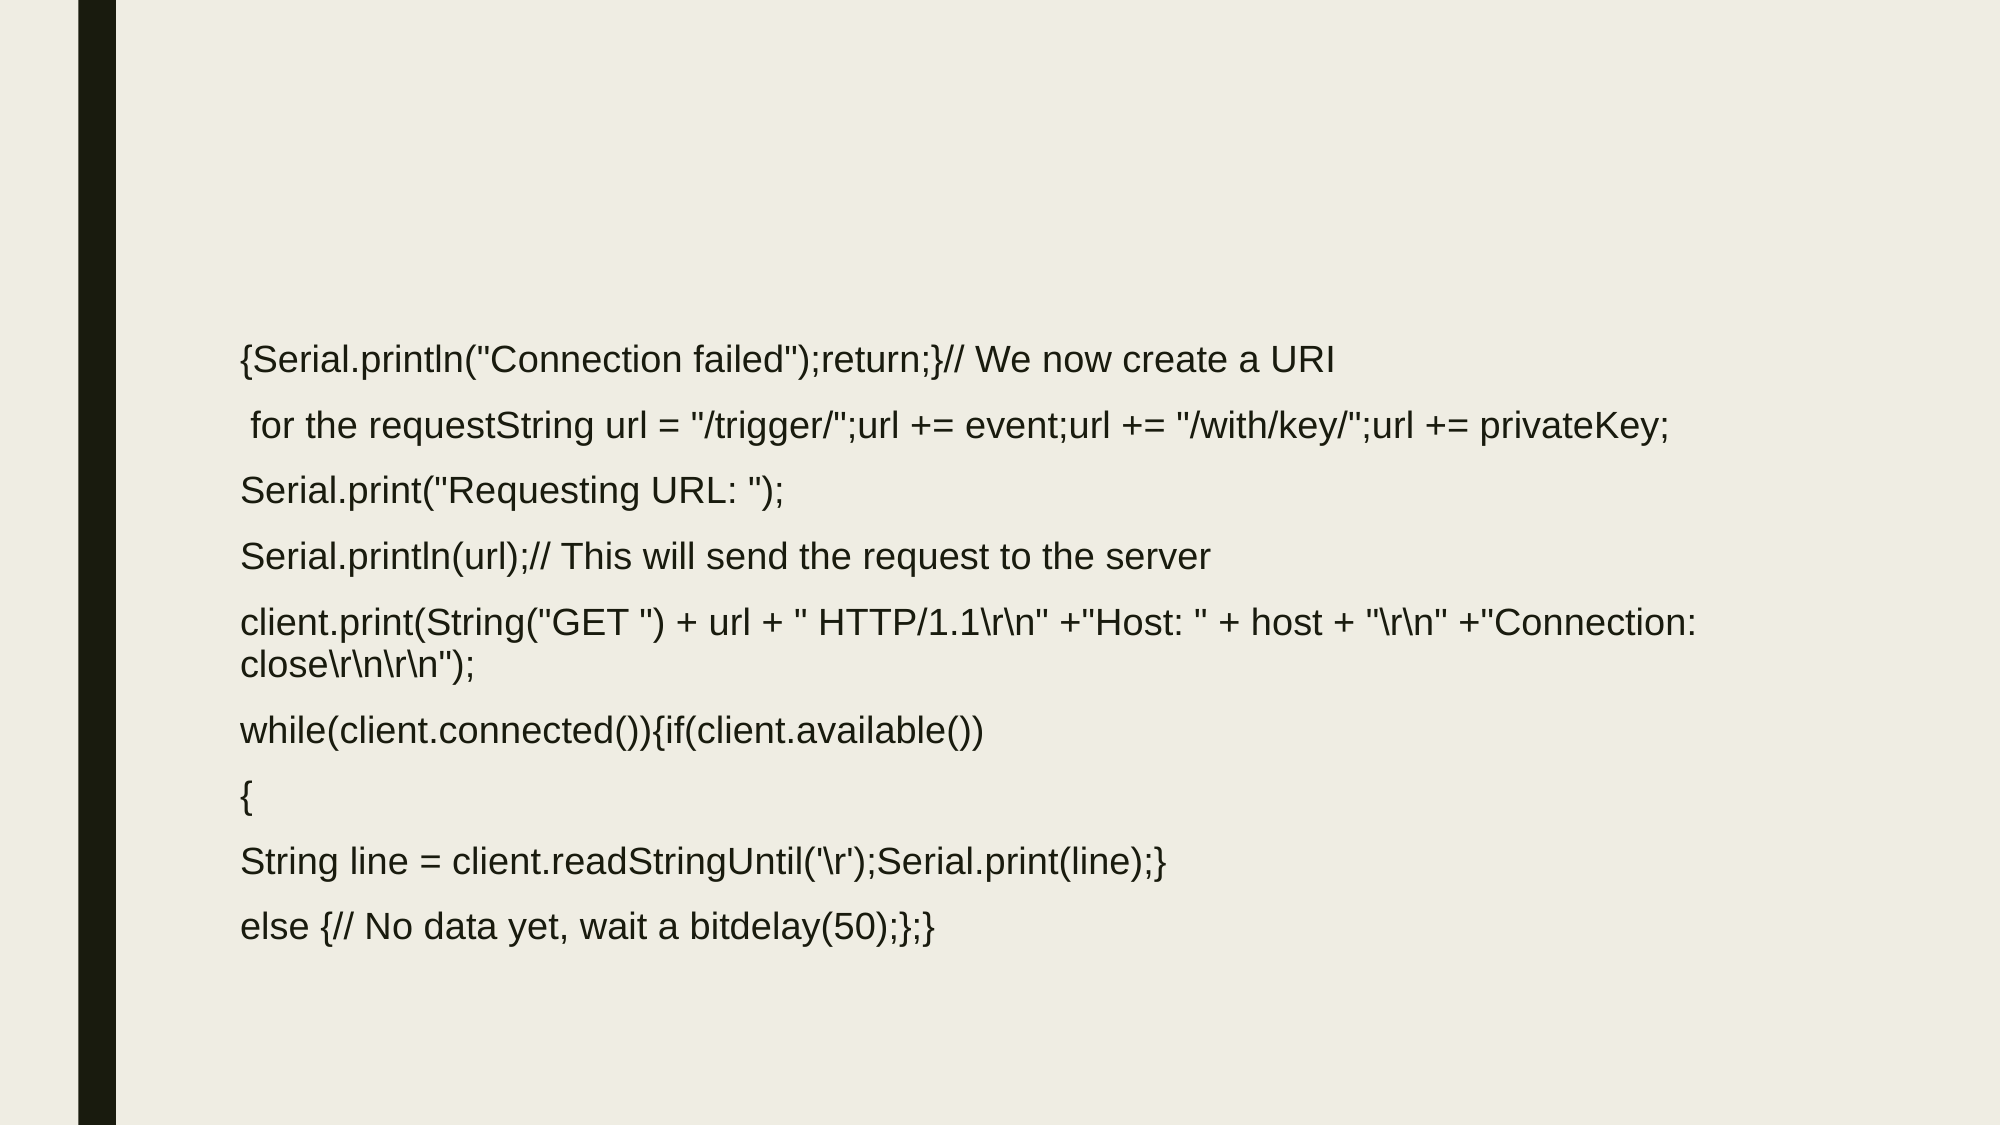

#
{Serial.println("Connection failed");return;}// We now create a URI
 for the requestString url = "/trigger/";url += event;url += "/with/key/";url += privateKey;
Serial.print("Requesting URL: ");
Serial.println(url);// This will send the request to the server
client.print(String("GET ") + url + " HTTP/1.1\r\n" +"Host: " + host + "\r\n" +"Connection: close\r\n\r\n");
while(client.connected()){if(client.available())
{
String line = client.readStringUntil('\r');Serial.print(line);}
else {// No data yet, wait a bitdelay(50);};}